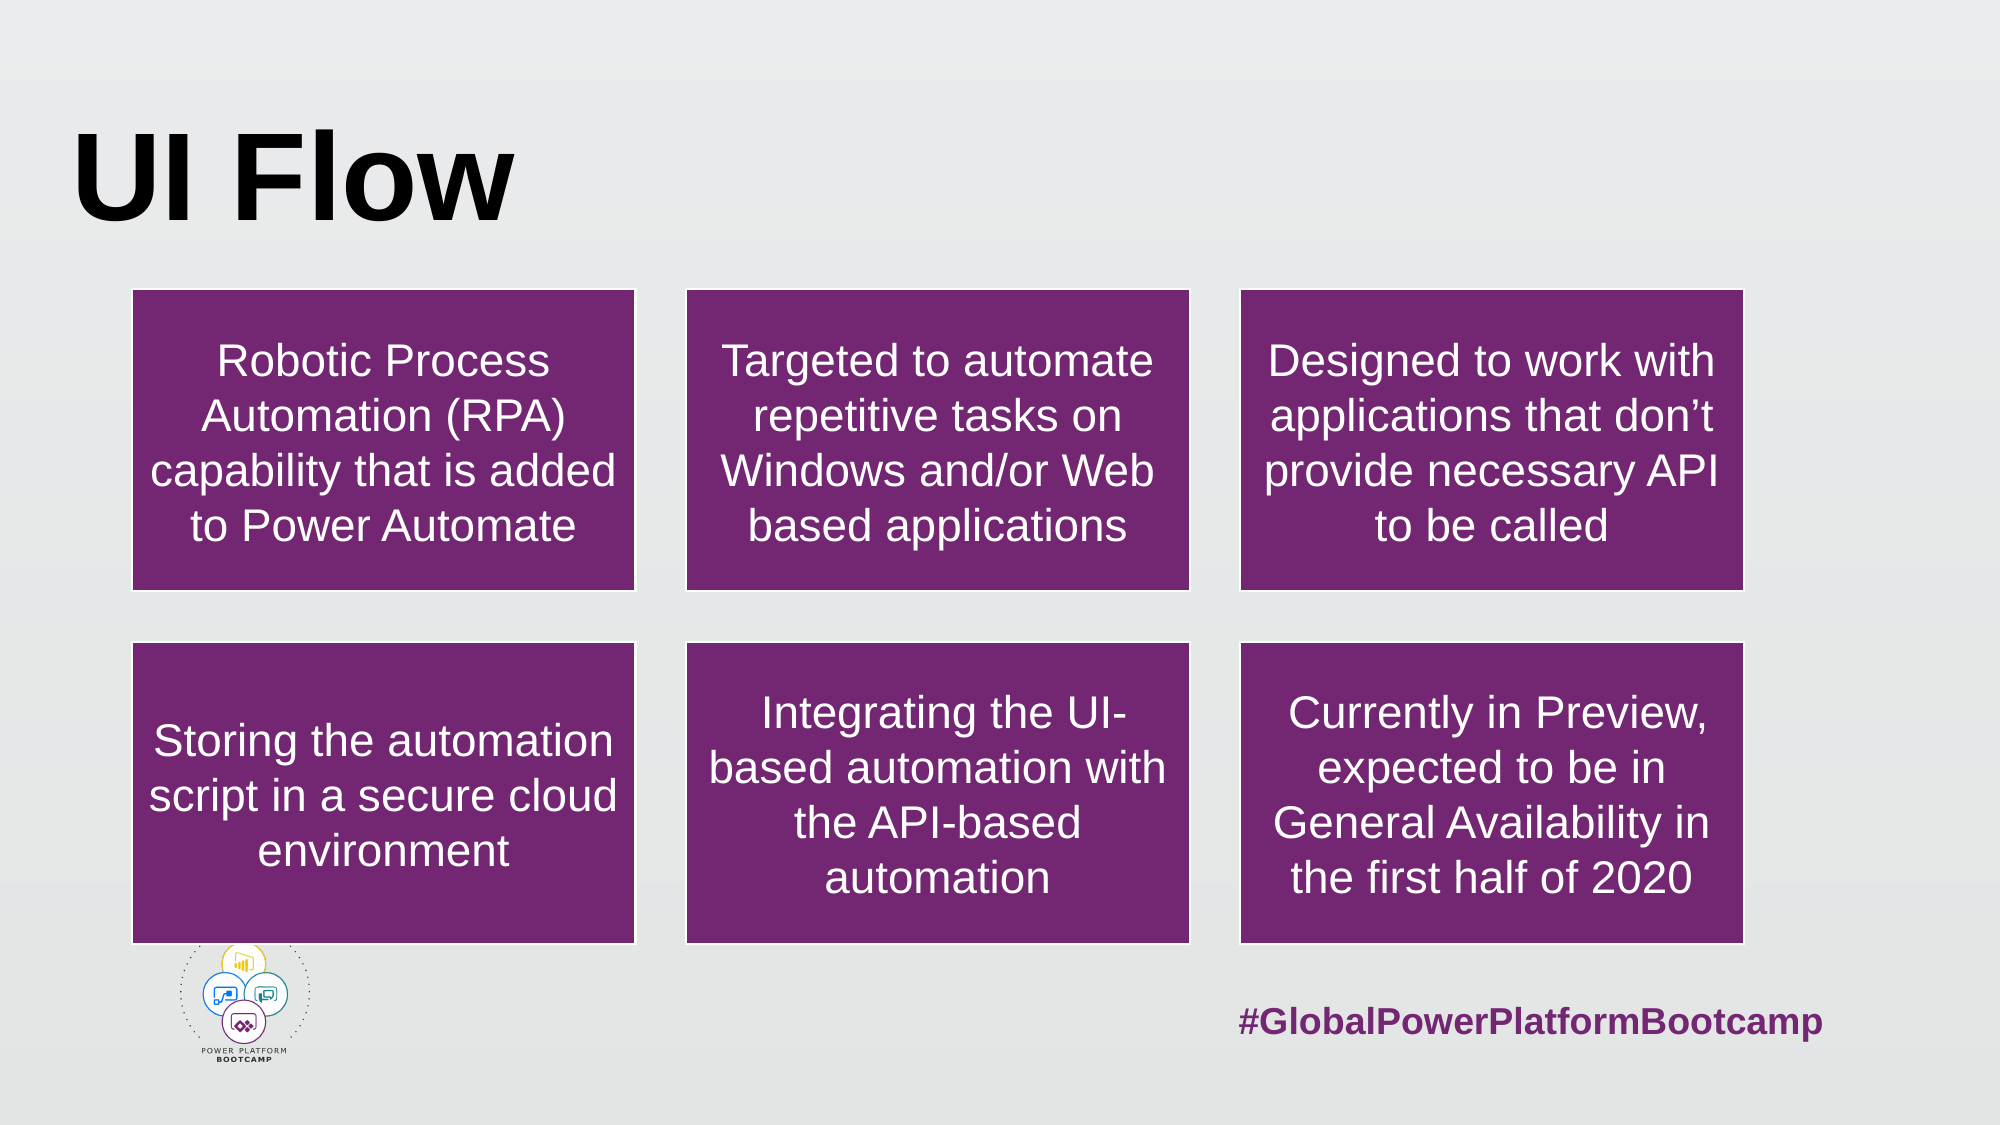

# UI Flow
Robotic Process Automation (RPA) capability that is added to Power Automate
Targeted to automate repetitive tasks on Windows and/or Web based applications
Designed to work with applications that don’t provide necessary API to be called
Storing the automation script in a secure cloud environment
 Integrating the UI-based automation with the API-based automation
 Currently in Preview, expected to be in General Availability in the first half of 2020